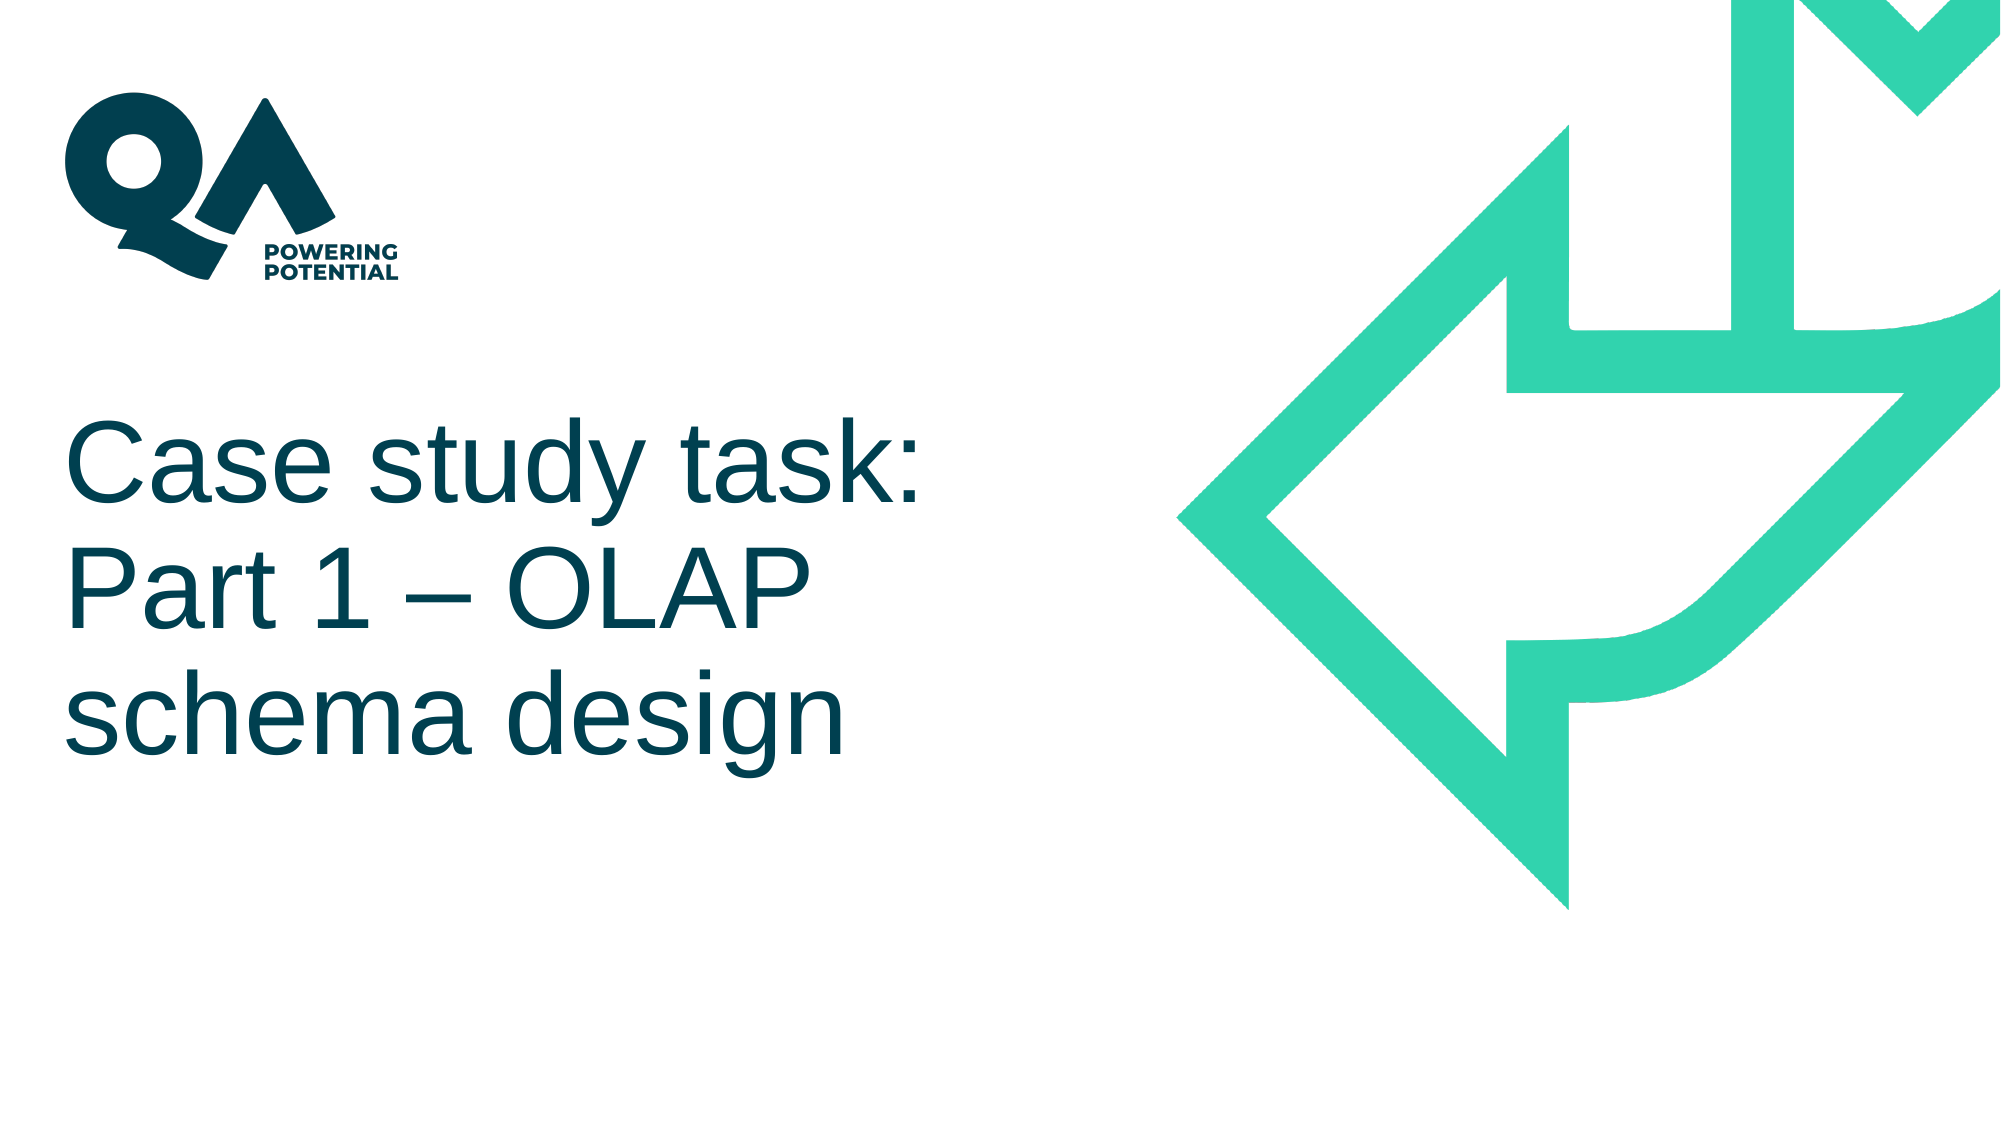

# Case study task: Part 1 – OLAP schema design